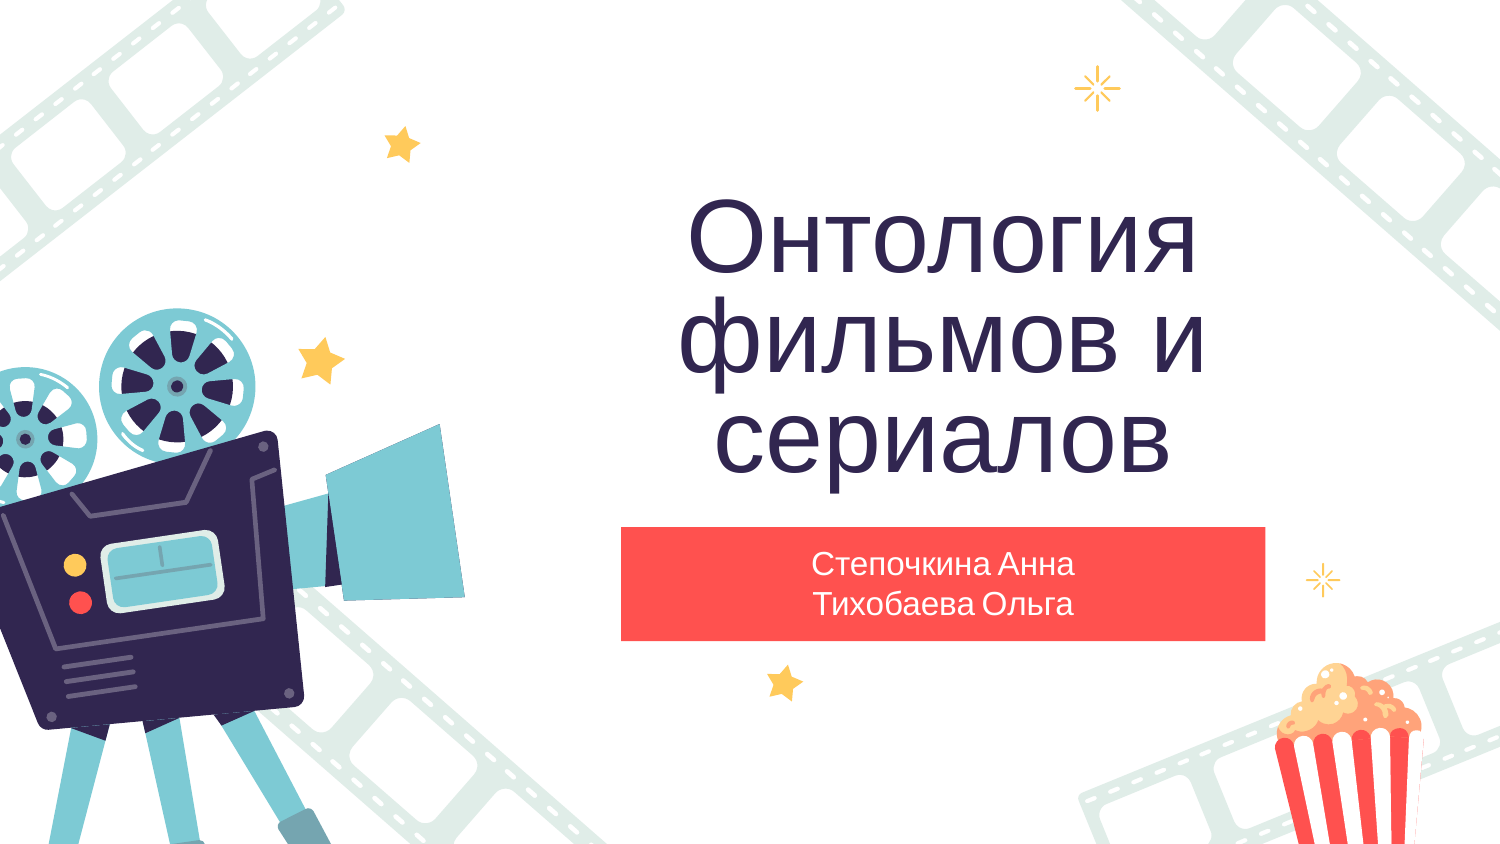

# Онтология фильмов и сериалов

Степочкина Анна
Тихобаева Ольга